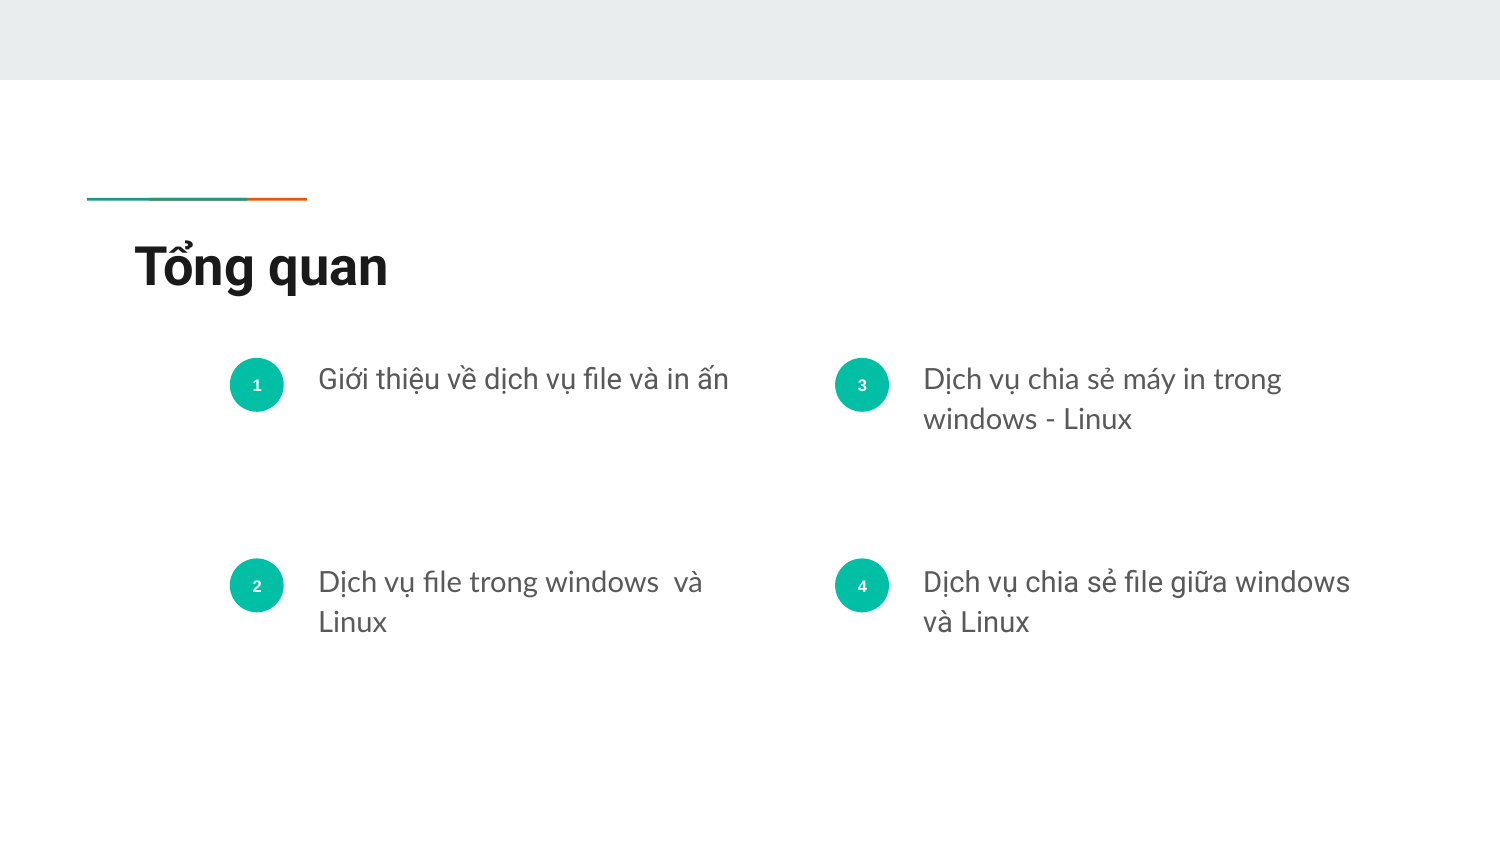

# Tổng quan
Giới thiệu về dịch vụ file và in ấn

Dịch vụ chia sẻ máy in trong windows - Linux
1
3
Dịch vụ file trong windows  và Linux
Dịch vụ chia sẻ file giữa windows và Linux
2
4